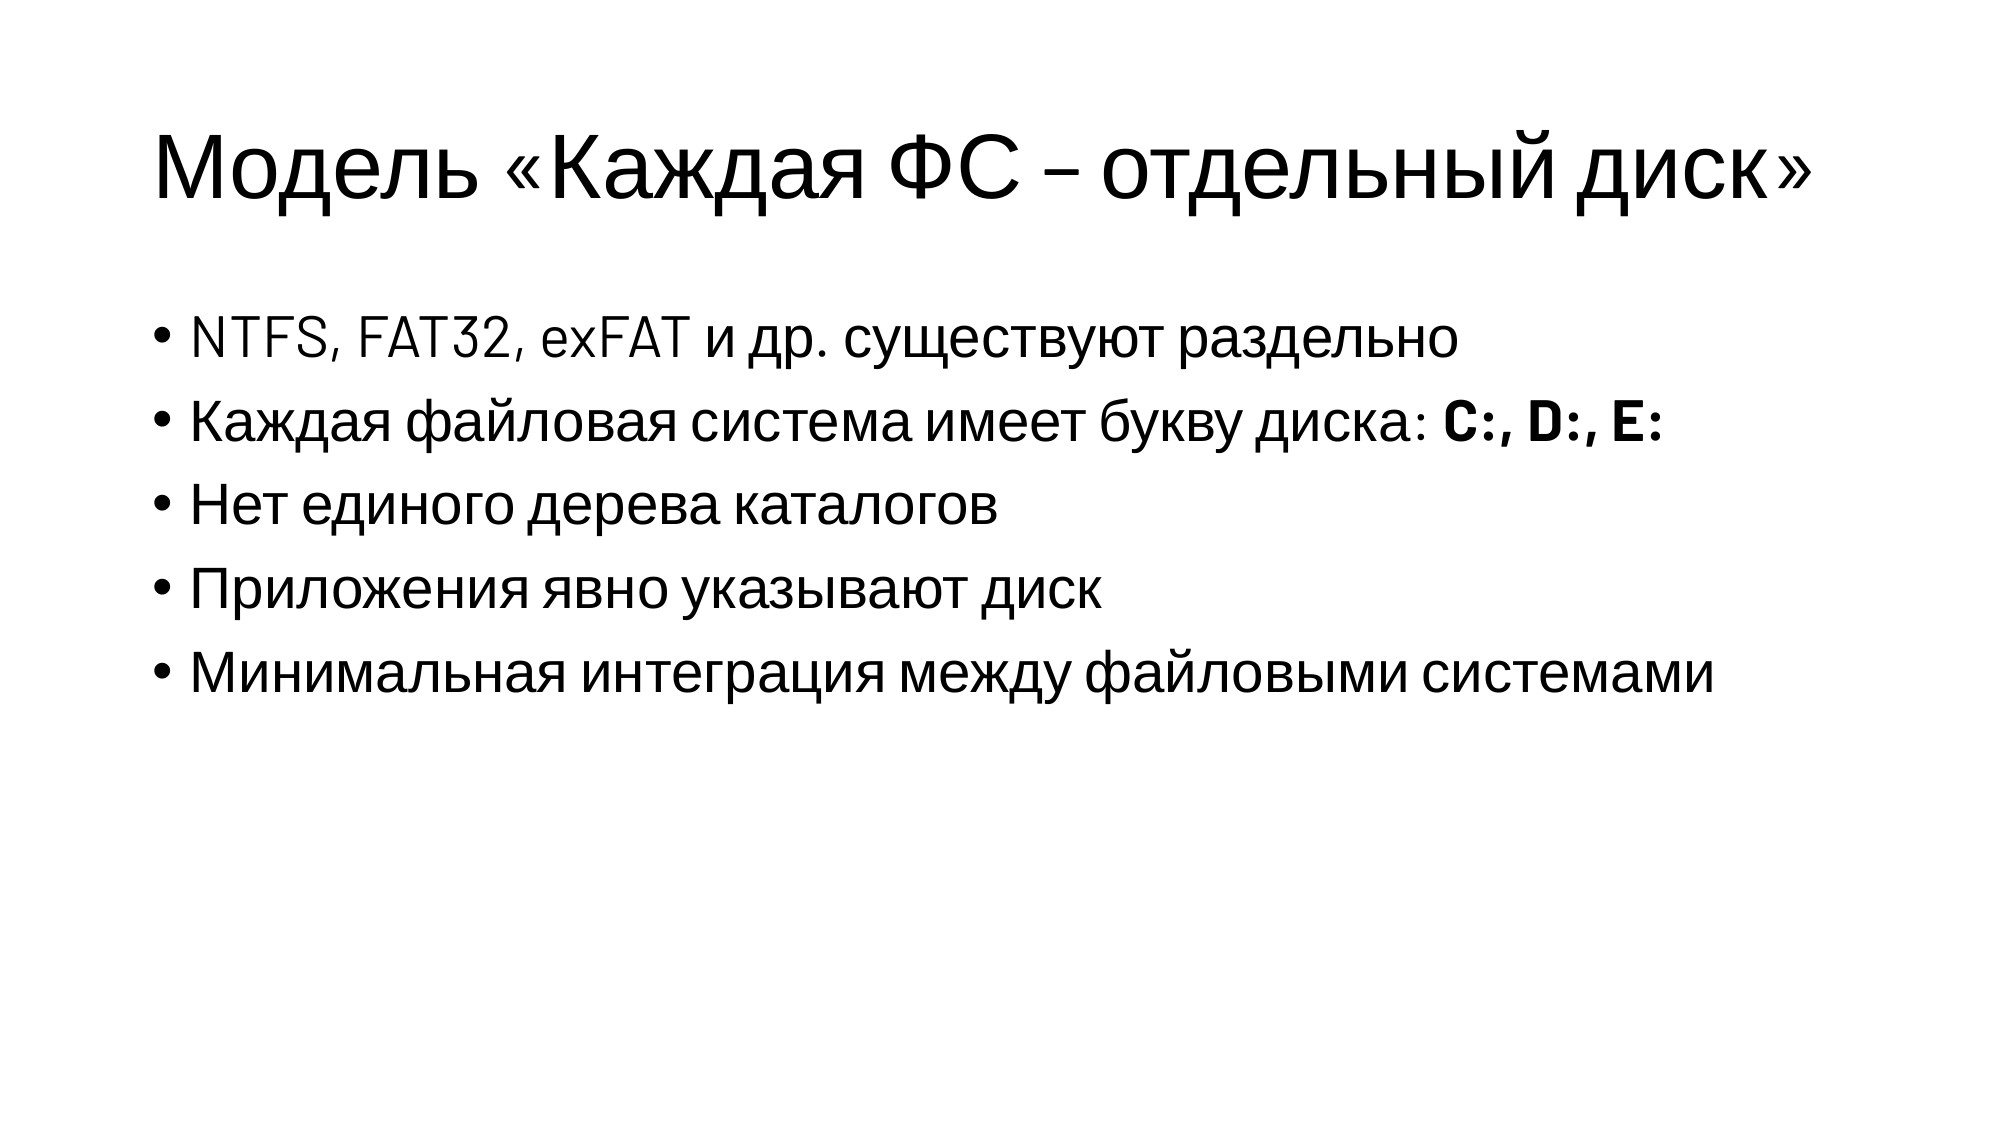

# Модель «Каждая ФС – отдельный диск»
NTFS, FAT32, exFAT и др. существуют раздельно
Каждая файловая система имеет букву диска: C:, D:, E:
Нет единого дерева каталогов
Приложения явно указывают диск
Минимальная интеграция между файловыми системами